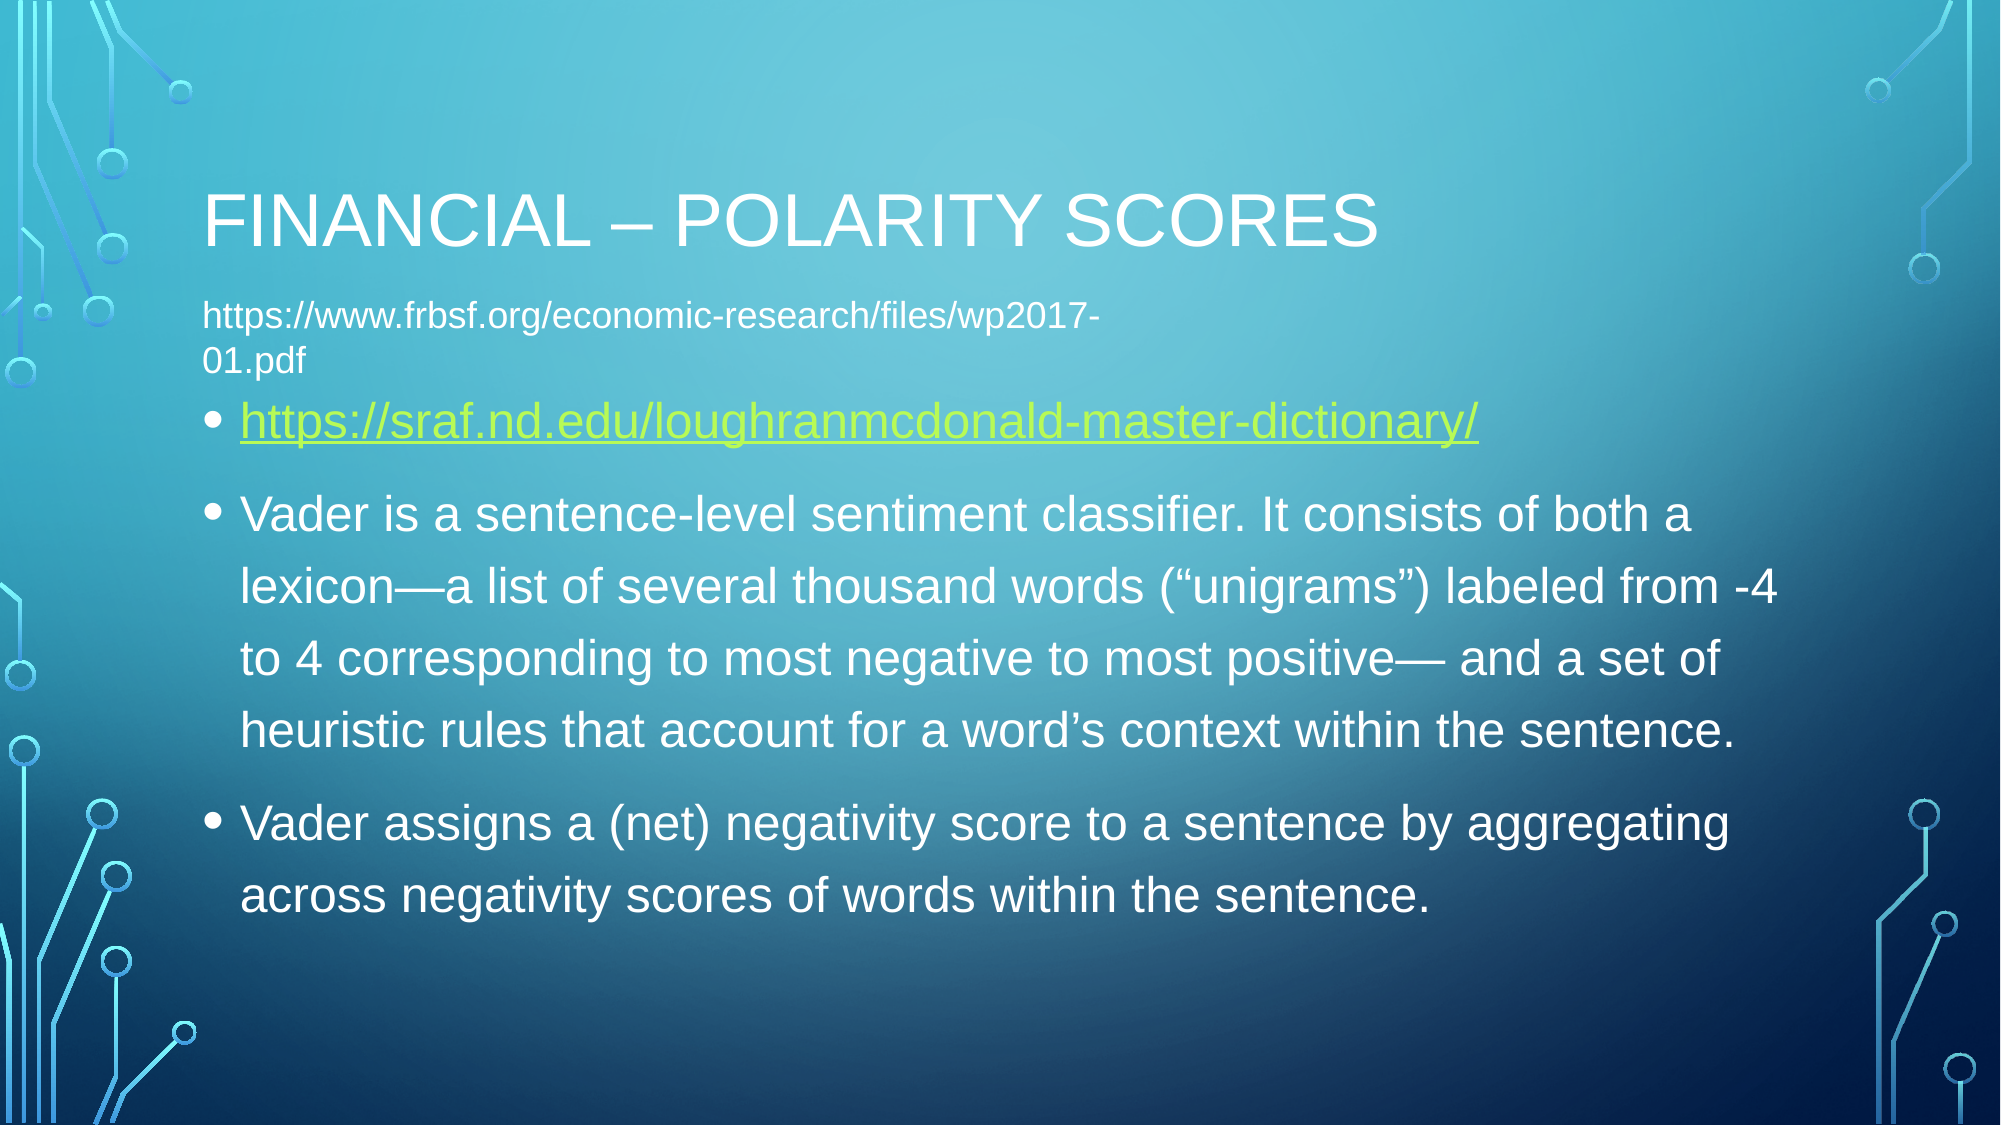

# Financial – Polarity scores
https://www.frbsf.org/economic-research/files/wp2017-01.pdf
https://sraf.nd.edu/loughranmcdonald-master-dictionary/
Vader is a sentence-level sentiment classifier. It consists of both a lexicon—a list of several thousand words (“unigrams”) labeled from -4 to 4 corresponding to most negative to most positive— and a set of heuristic rules that account for a word’s context within the sentence.
Vader assigns a (net) negativity score to a sentence by aggregating across negativity scores of words within the sentence.